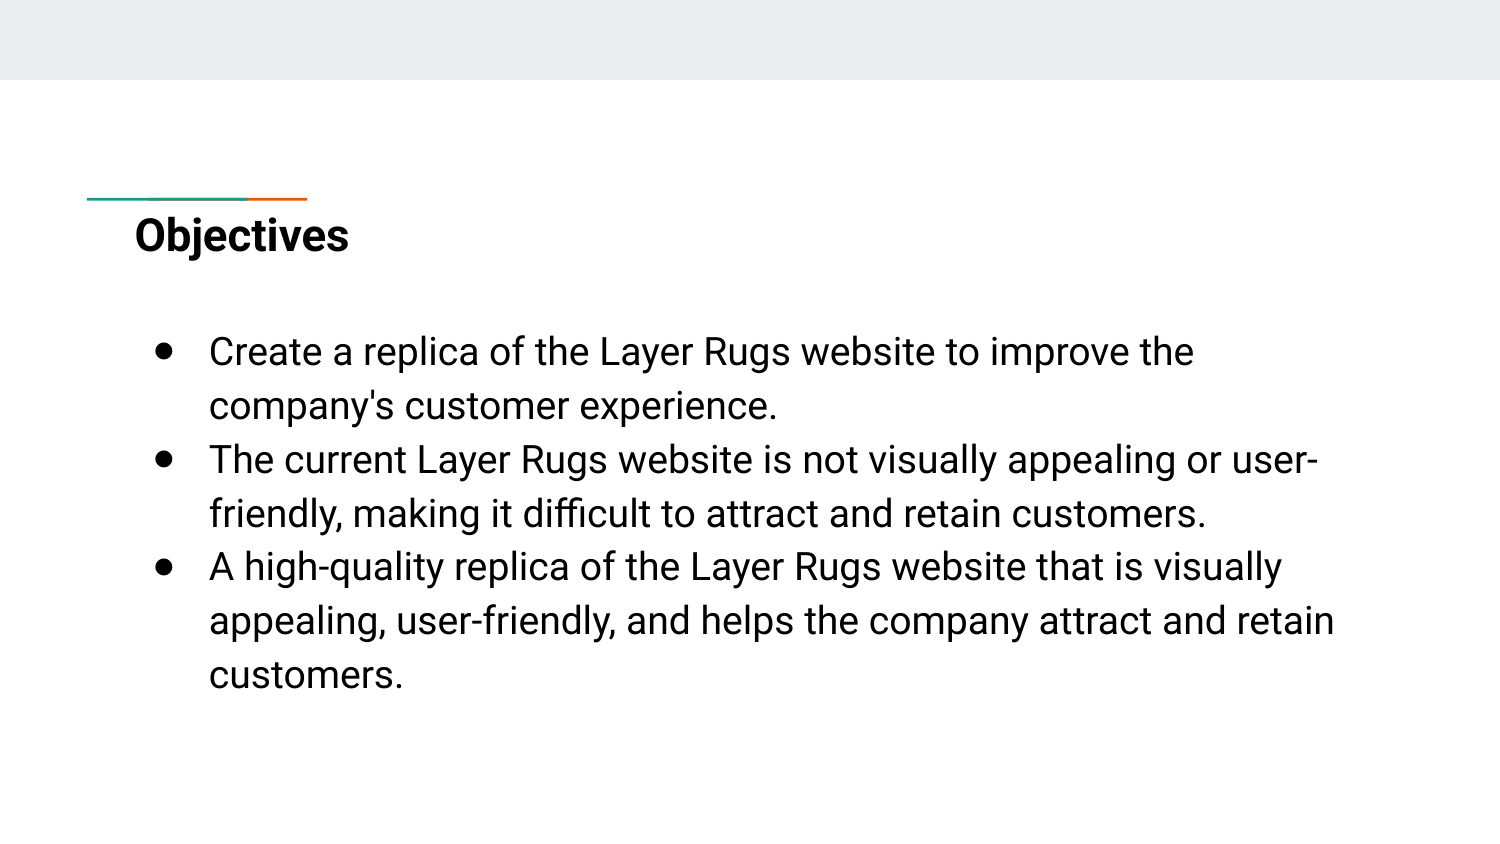

# Objectives

Create a replica of the Layer Rugs website to improve the company's customer experience.
The current Layer Rugs website is not visually appealing or user-friendly, making it difficult to attract and retain customers.
A high-quality replica of the Layer Rugs website that is visually appealing, user-friendly, and helps the company attract and retain customers.